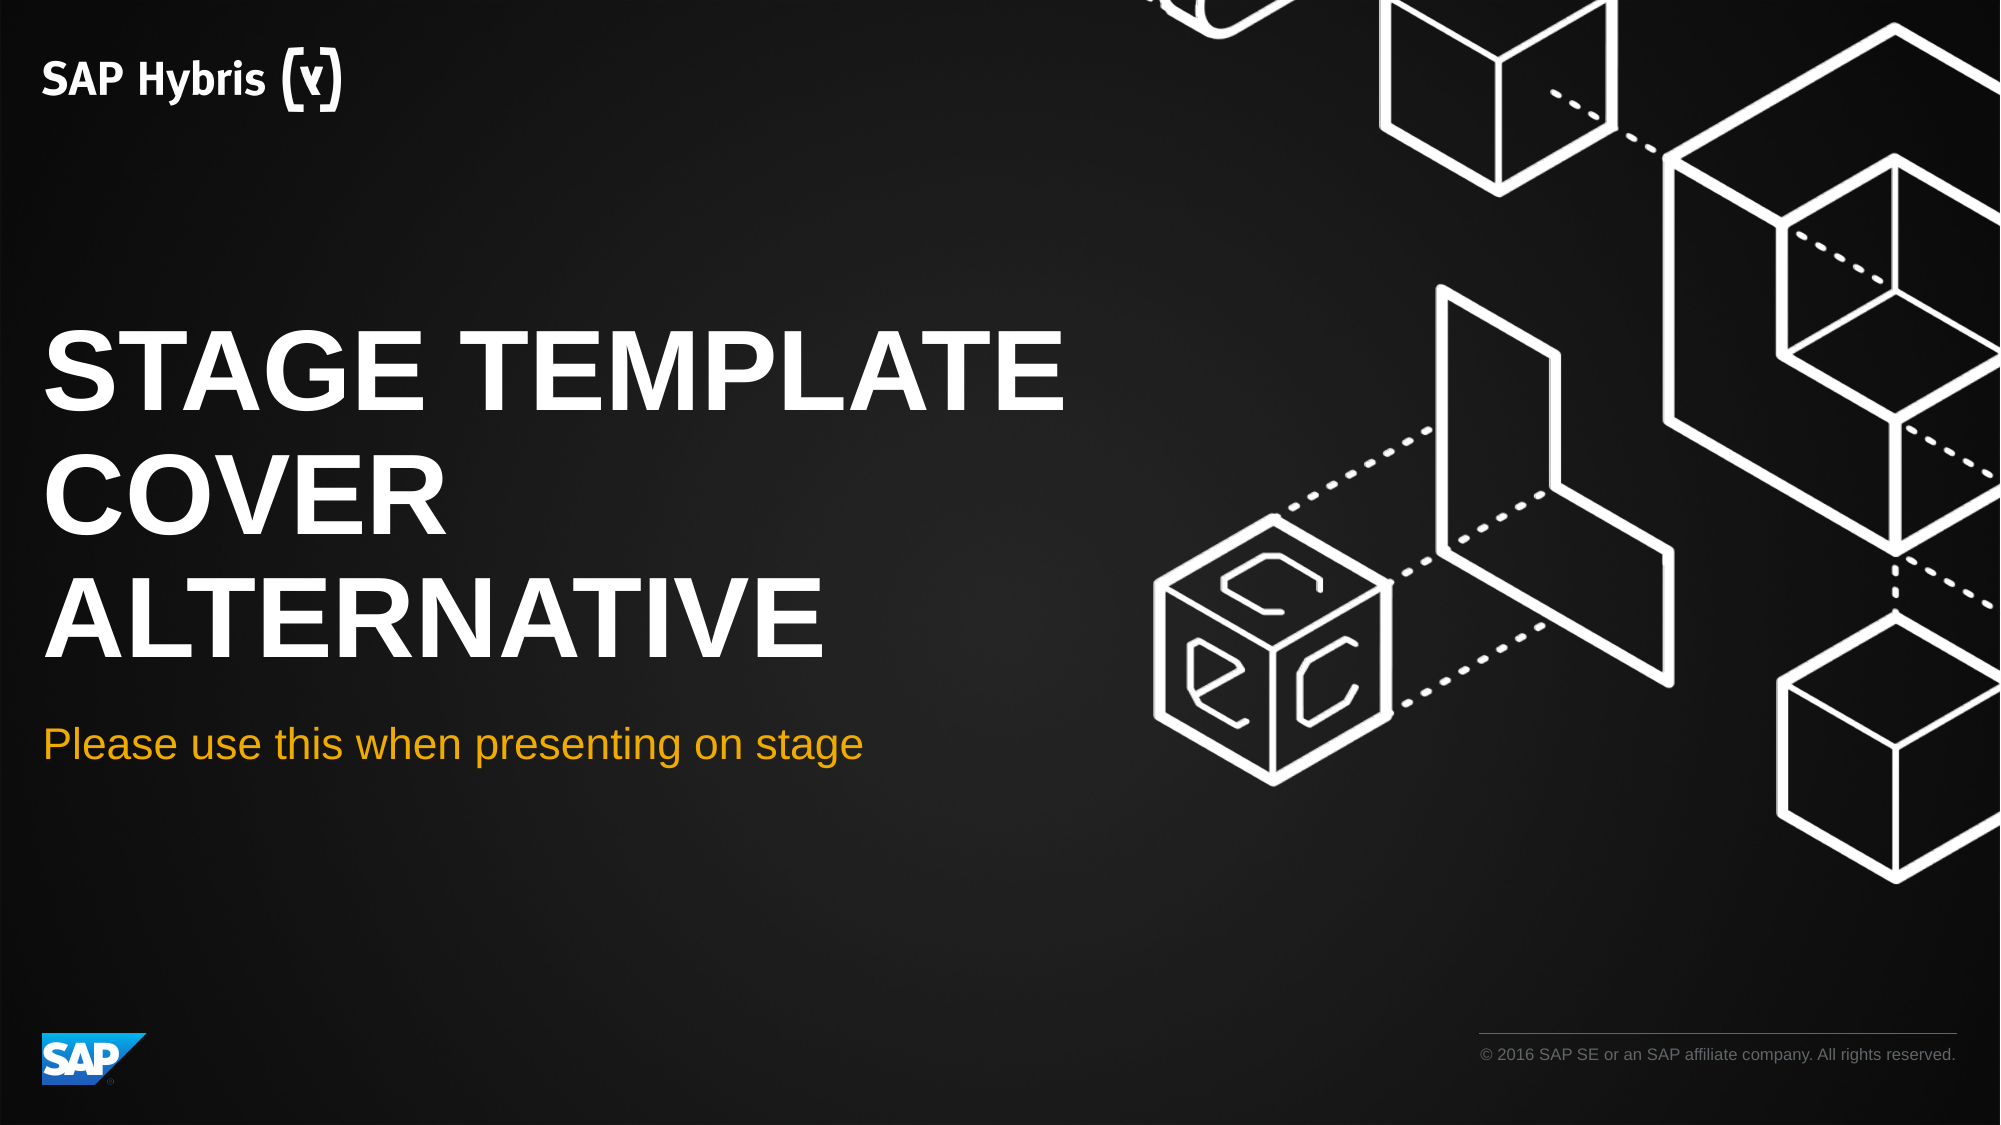

# STAGE TEMPLATE COVER ALTERNATIVE
Please use this when presenting on stage